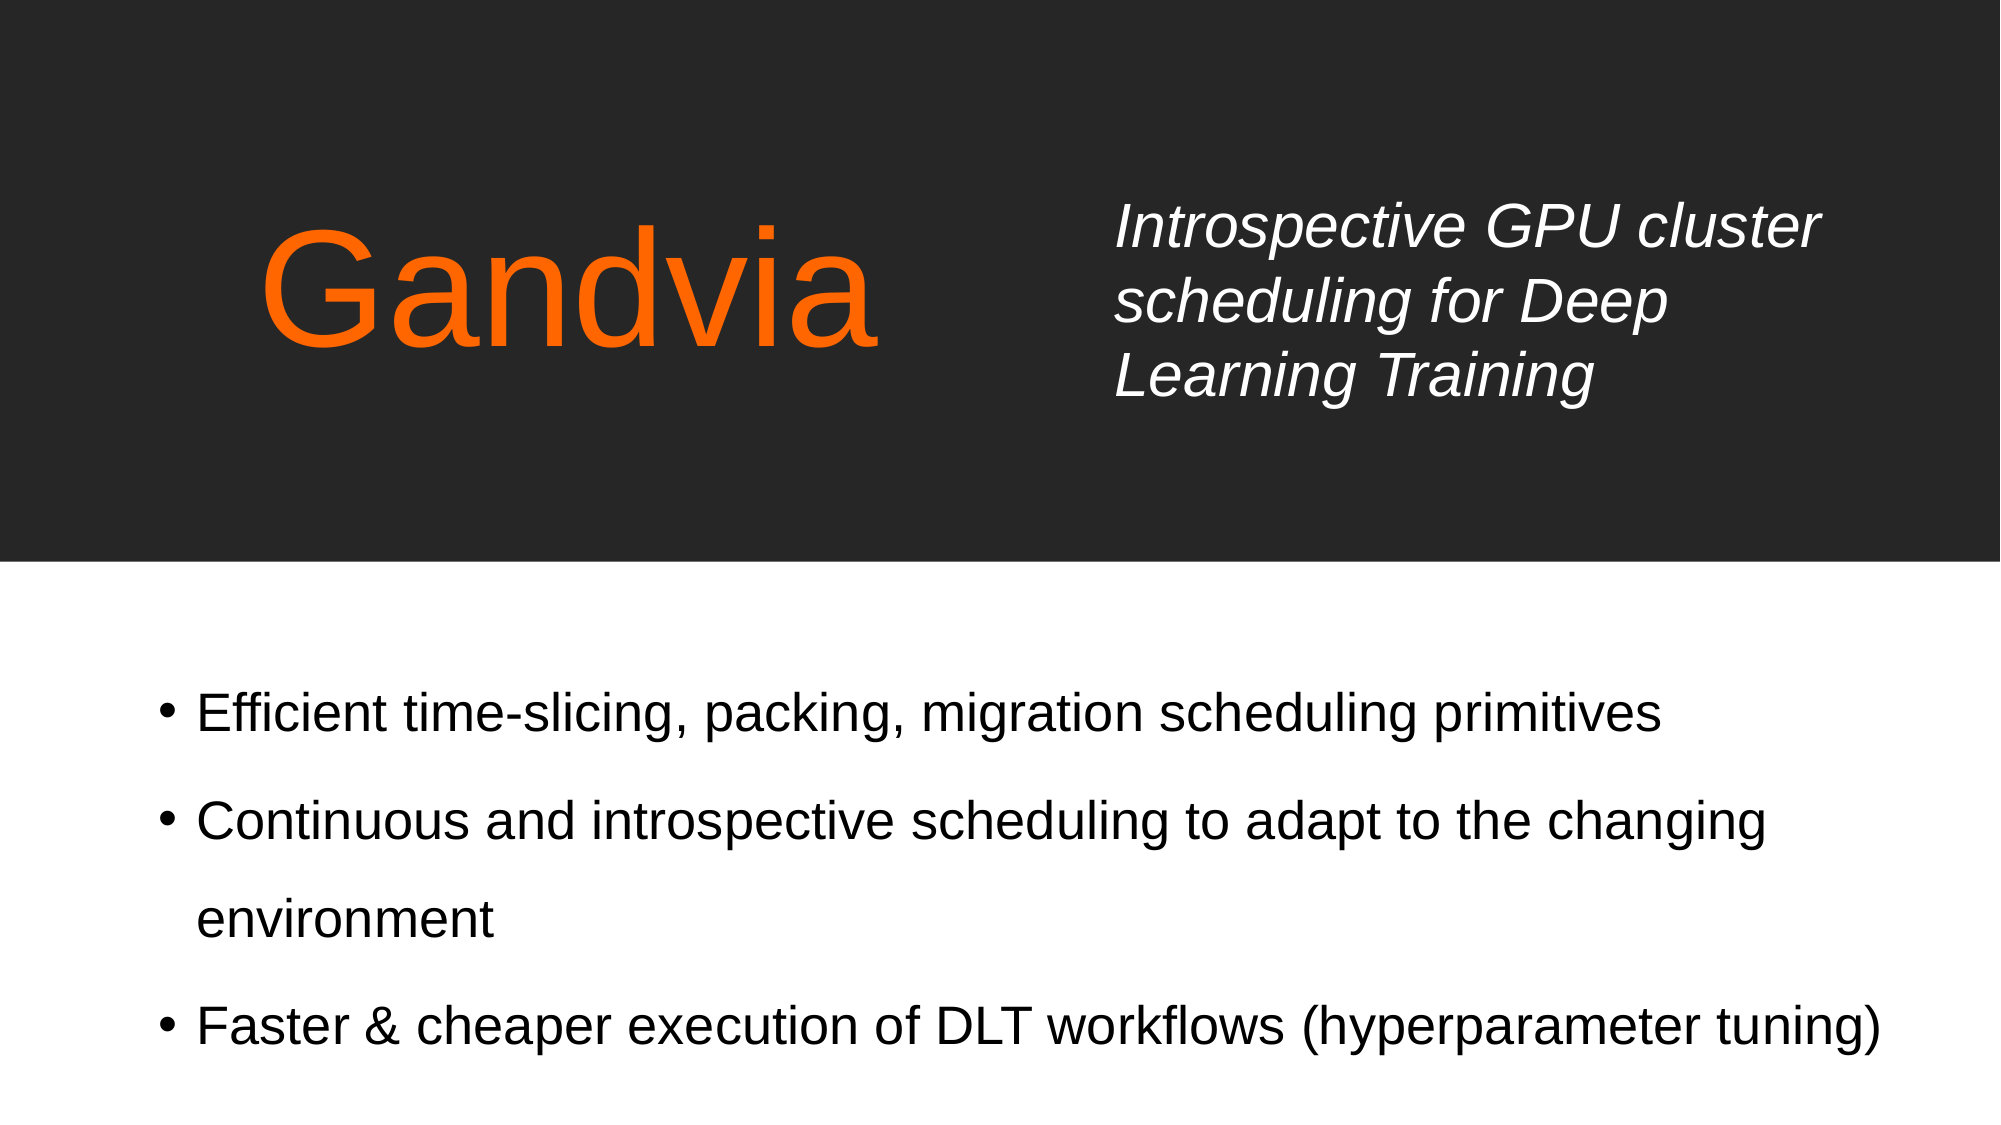

Gandvia
Introspective GPU cluster scheduling for Deep Learning Training
Efficient time-slicing, packing, migration scheduling primitives
Continuous and introspective scheduling to adapt to the changing environment
Faster & cheaper execution of DLT workflows (hyperparameter tuning)
44